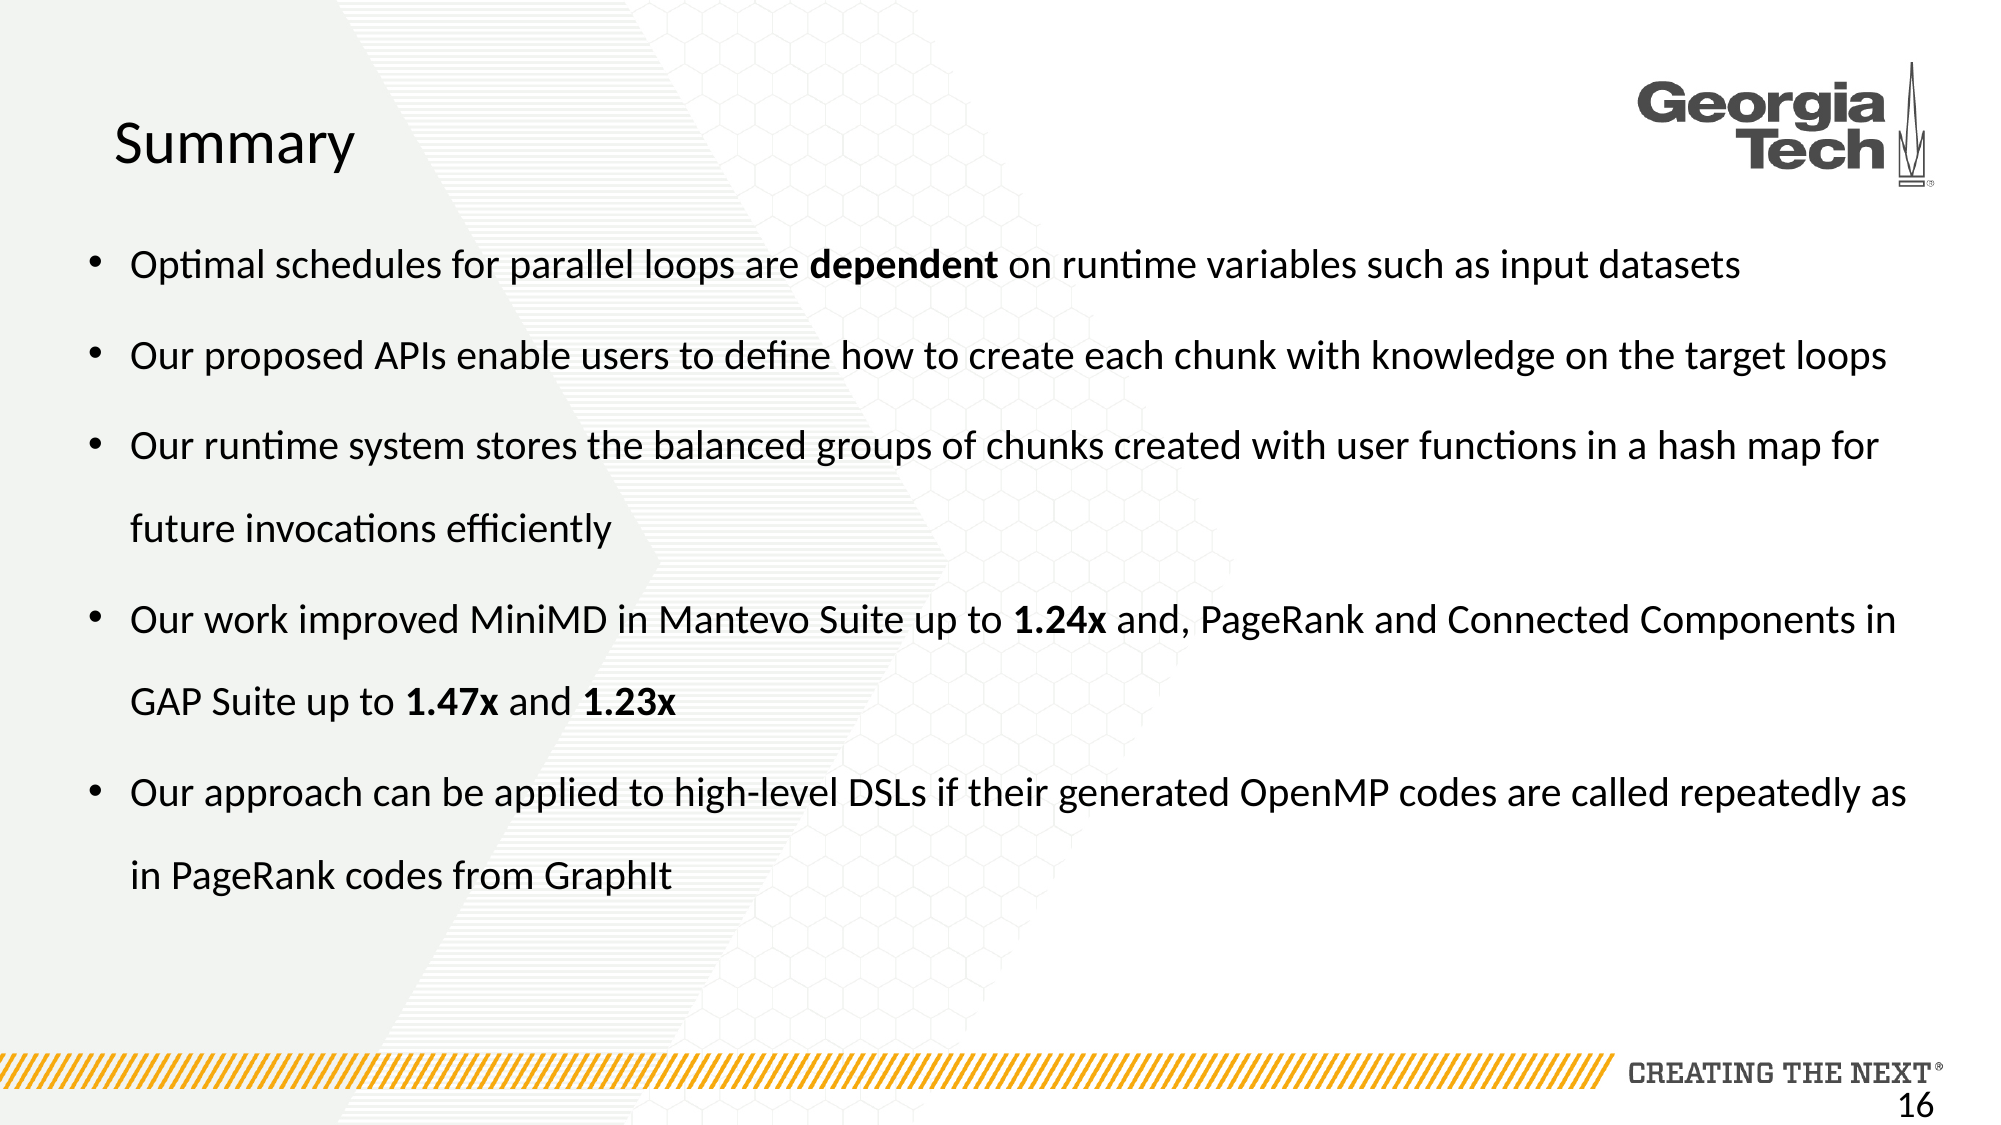

# Summary
Optimal schedules for parallel loops are dependent on runtime variables such as input datasets
Our proposed APIs enable users to define how to create each chunk with knowledge on the target loops
Our runtime system stores the balanced groups of chunks created with user functions in a hash map for future invocations efficiently
Our work improved MiniMD in Mantevo Suite up to 1.24x and, PageRank and Connected Components in GAP Suite up to 1.47x and 1.23x
Our approach can be applied to high-level DSLs if their generated OpenMP codes are called repeatedly as in PageRank codes from GraphIt
16